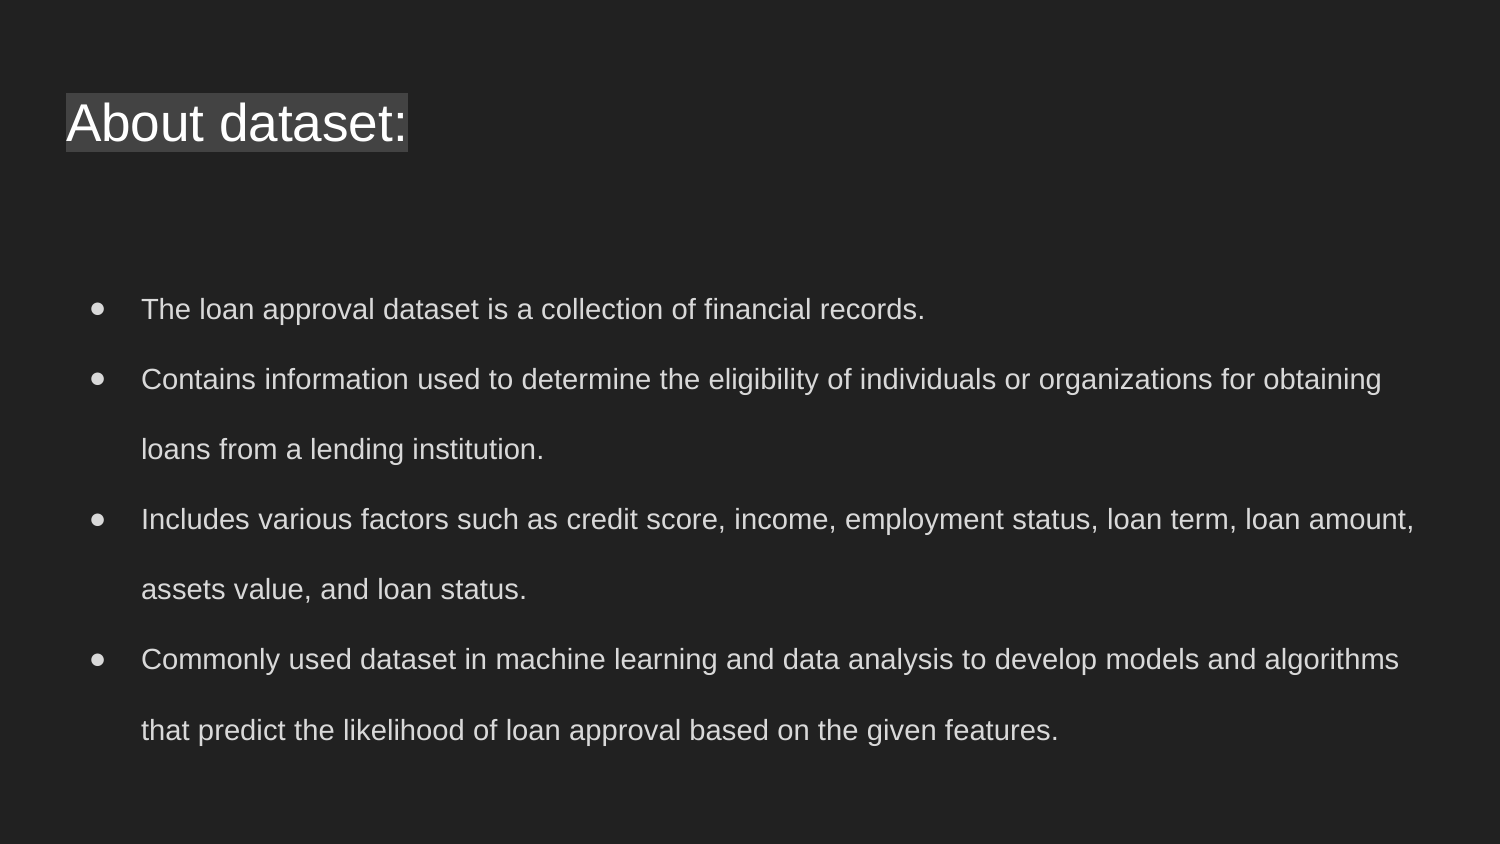

# About dataset:
The loan approval dataset is a collection of financial records.
Contains information used to determine the eligibility of individuals or organizations for obtaining loans from a lending institution.
Includes various factors such as credit score, income, employment status, loan term, loan amount, assets value, and loan status.
Commonly used dataset in machine learning and data analysis to develop models and algorithms that predict the likelihood of loan approval based on the given features.